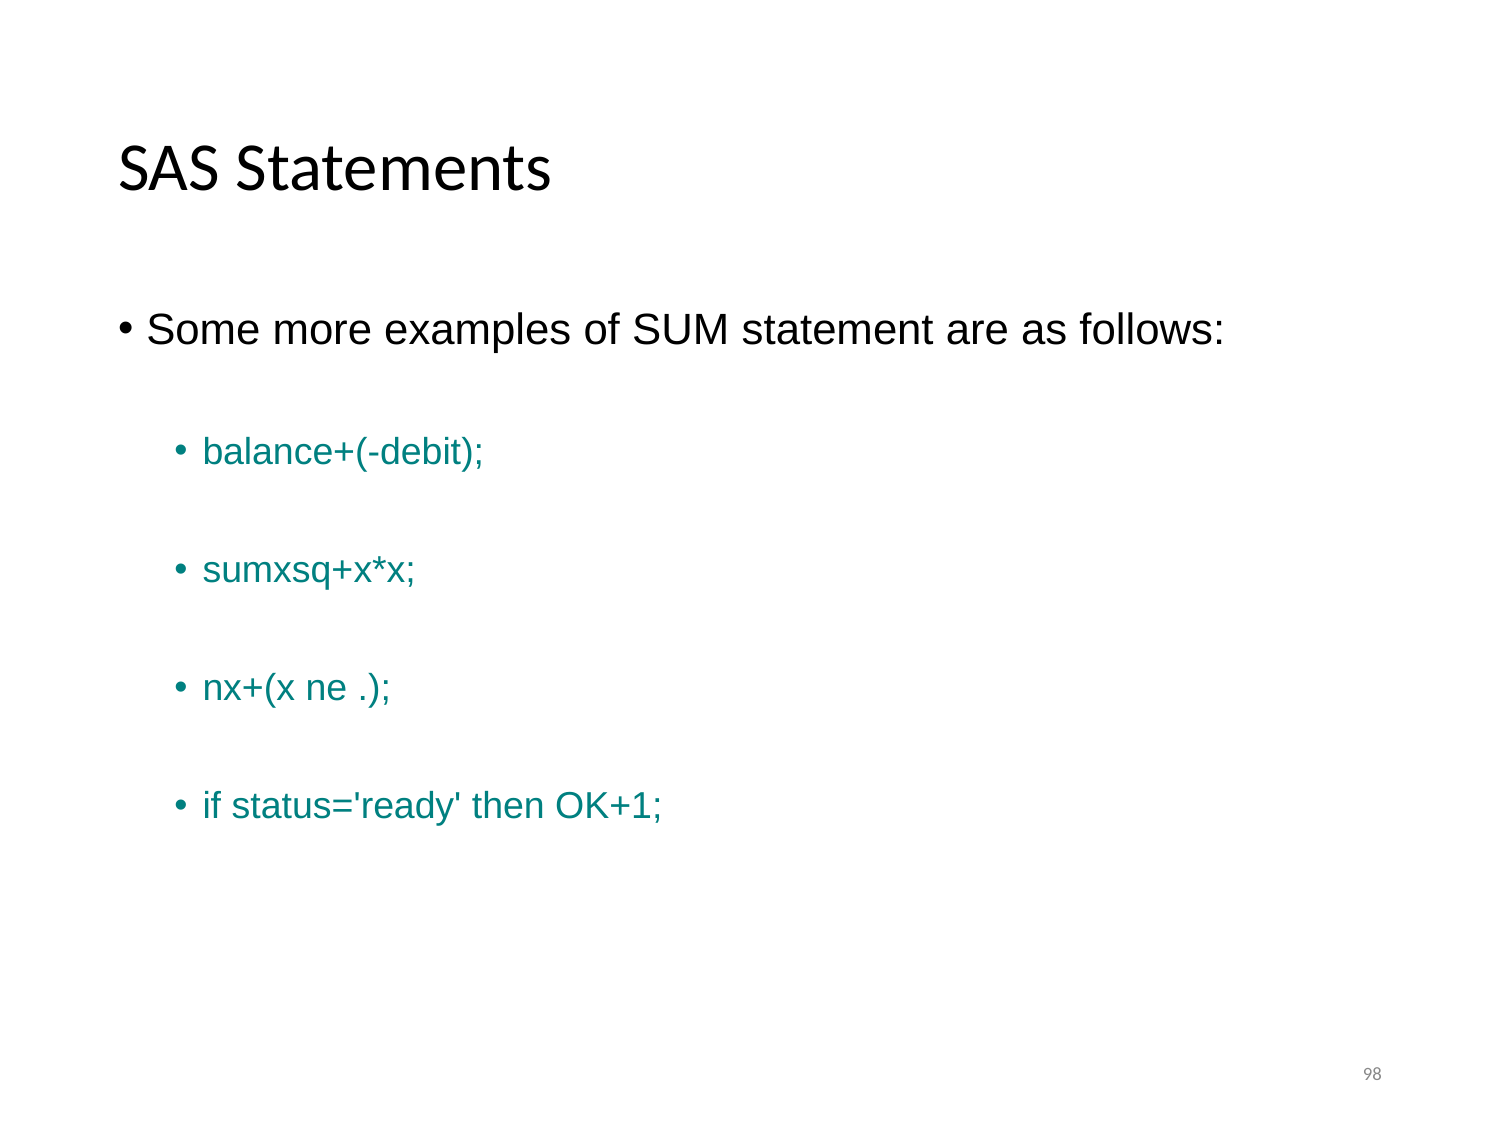

# SAS Statements
Some more examples of SUM statement are as follows:

balance+(-debit);

sumxsq+x*x;

nx+(x ne .);

if status='ready' then OK+1;

98